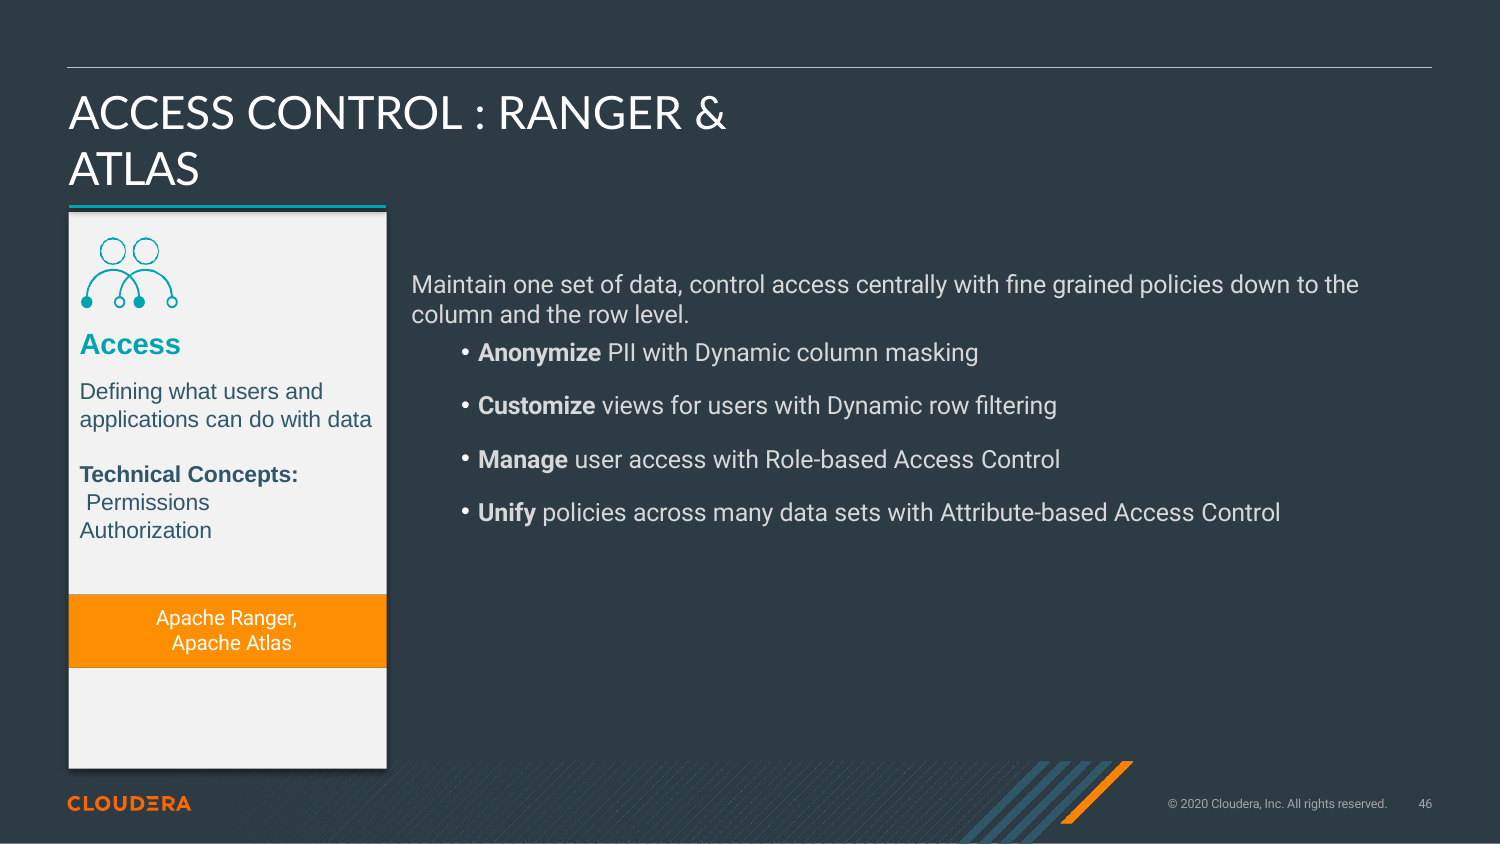

# ACCESS CONTROL : RANGER & ATLAS

Maintain one set of data, control access centrally with ﬁne grained policies down to the  column and the row level.
Anonymize PII with Dynamic column masking
Customize views for users with Dynamic row ﬁltering
Manage user access with Role-based Access Control
Unify policies across many data sets with Attribute-based Access Control
Access
Defining what users and  applications can do with data
Technical Concepts:  Permissions  Authorization

Apache Ranger,  Apache Atlas
© 2020 Cloudera, Inc. All rights reserved.
46